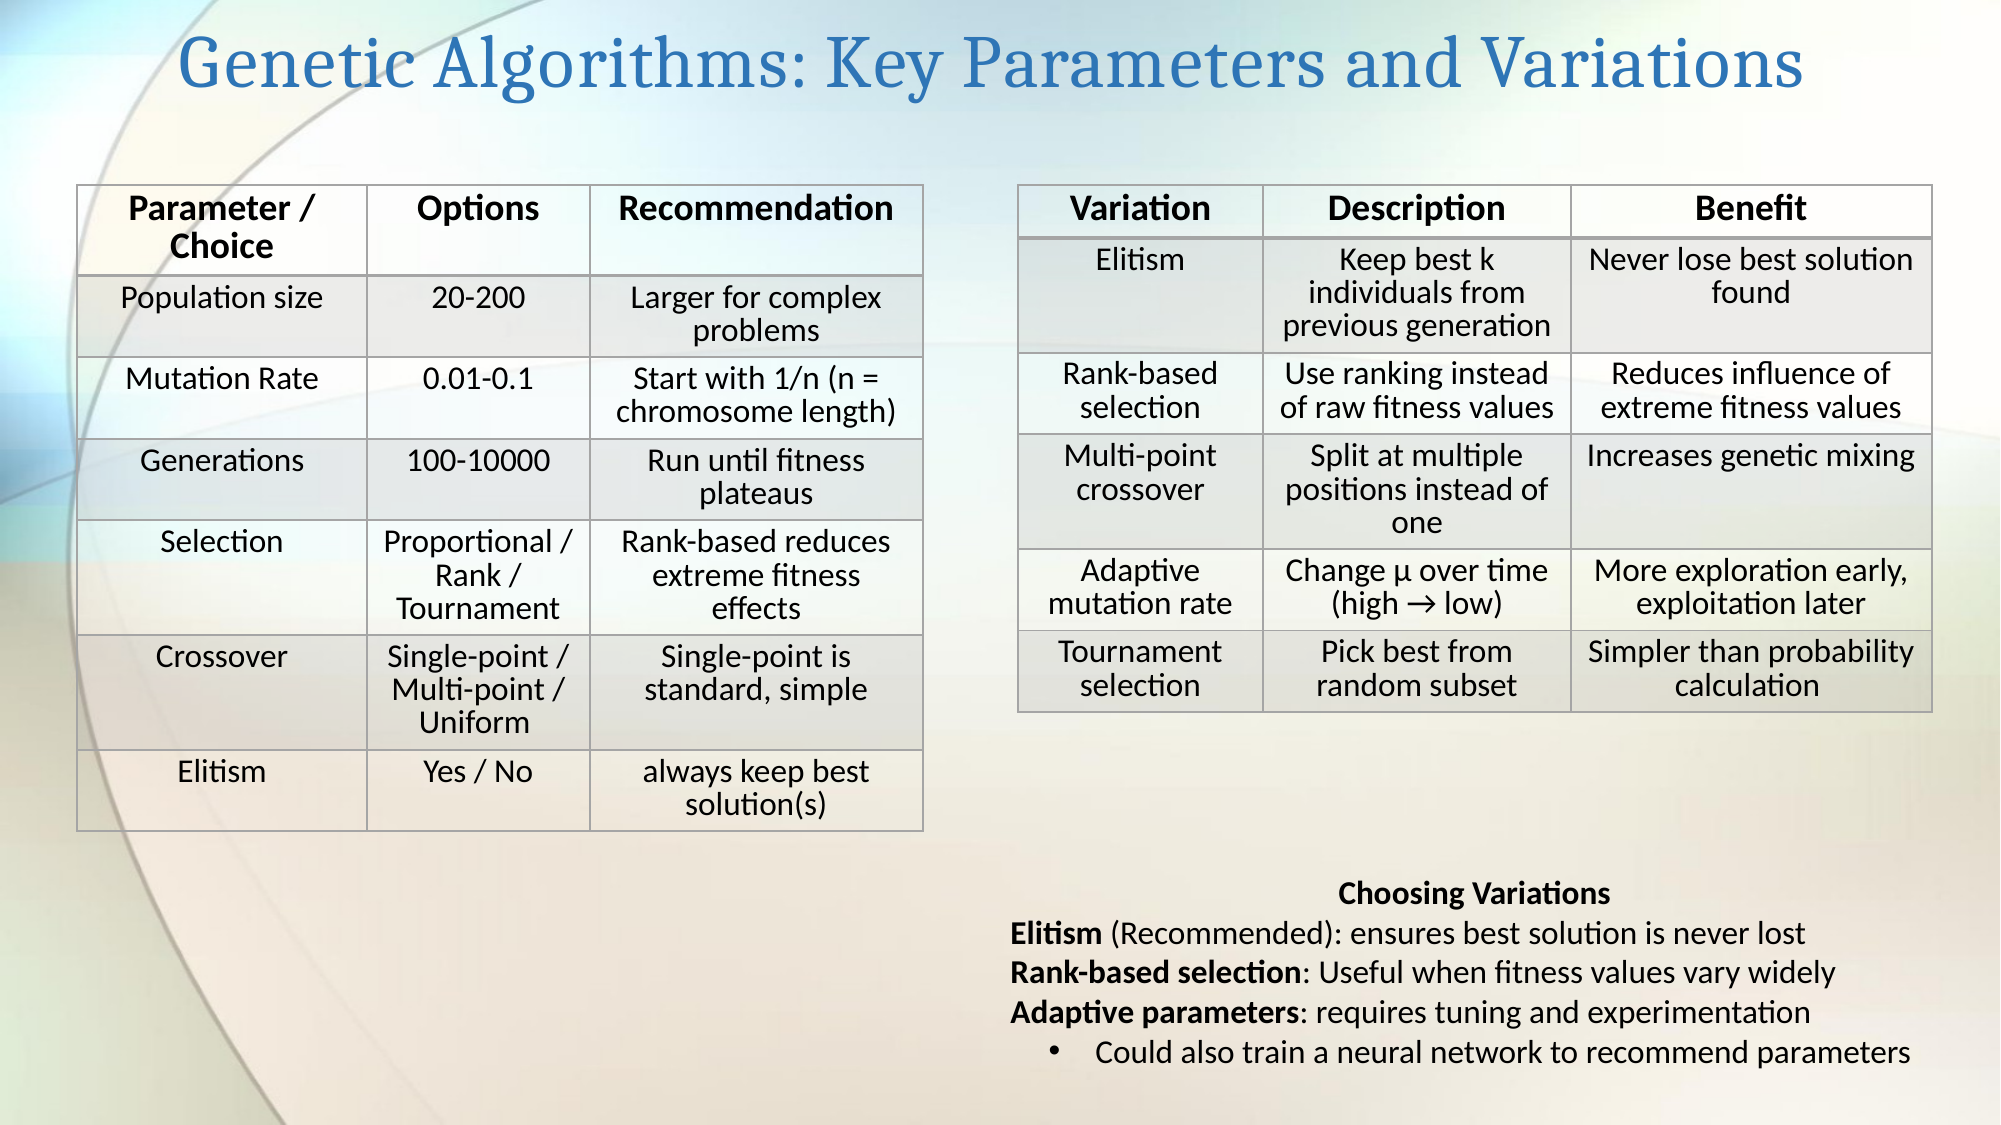

Genetic Algorithms: Key Parameters and Variations
| Parameter / Choice | Options | Recommendation |
| --- | --- | --- |
| Population size | 20-200 | Larger for complex problems |
| Mutation Rate | 0.01-0.1 | Start with 1/n (n = chromosome length) |
| Generations | 100-10000 | Run until fitness plateaus |
| Selection | Proportional / Rank / Tournament | Rank-based reduces extreme fitness effects |
| Crossover | Single-point / Multi-point / Uniform | Single-point is standard, simple |
| Elitism | Yes / No | always keep best solution(s) |
| Variation | Description | Benefit |
| --- | --- | --- |
| Elitism | Keep best k individuals from previous generation | Never lose best solution found |
| Rank-based selection | Use ranking instead of raw fitness values | Reduces influence of extreme fitness values |
| Multi-point crossover | Split at multiple positions instead of one | Increases genetic mixing |
| Adaptive mutation rate | Change μ over time (high → low) | More exploration early, exploitation later |
| Tournament selection | Pick best from random subset | Simpler than probability calculation |
Choosing Variations
Elitism (Recommended): ensures best solution is never lost
Rank-based selection: Useful when fitness values vary widely
Adaptive parameters: requires tuning and experimentation
Could also train a neural network to recommend parameters